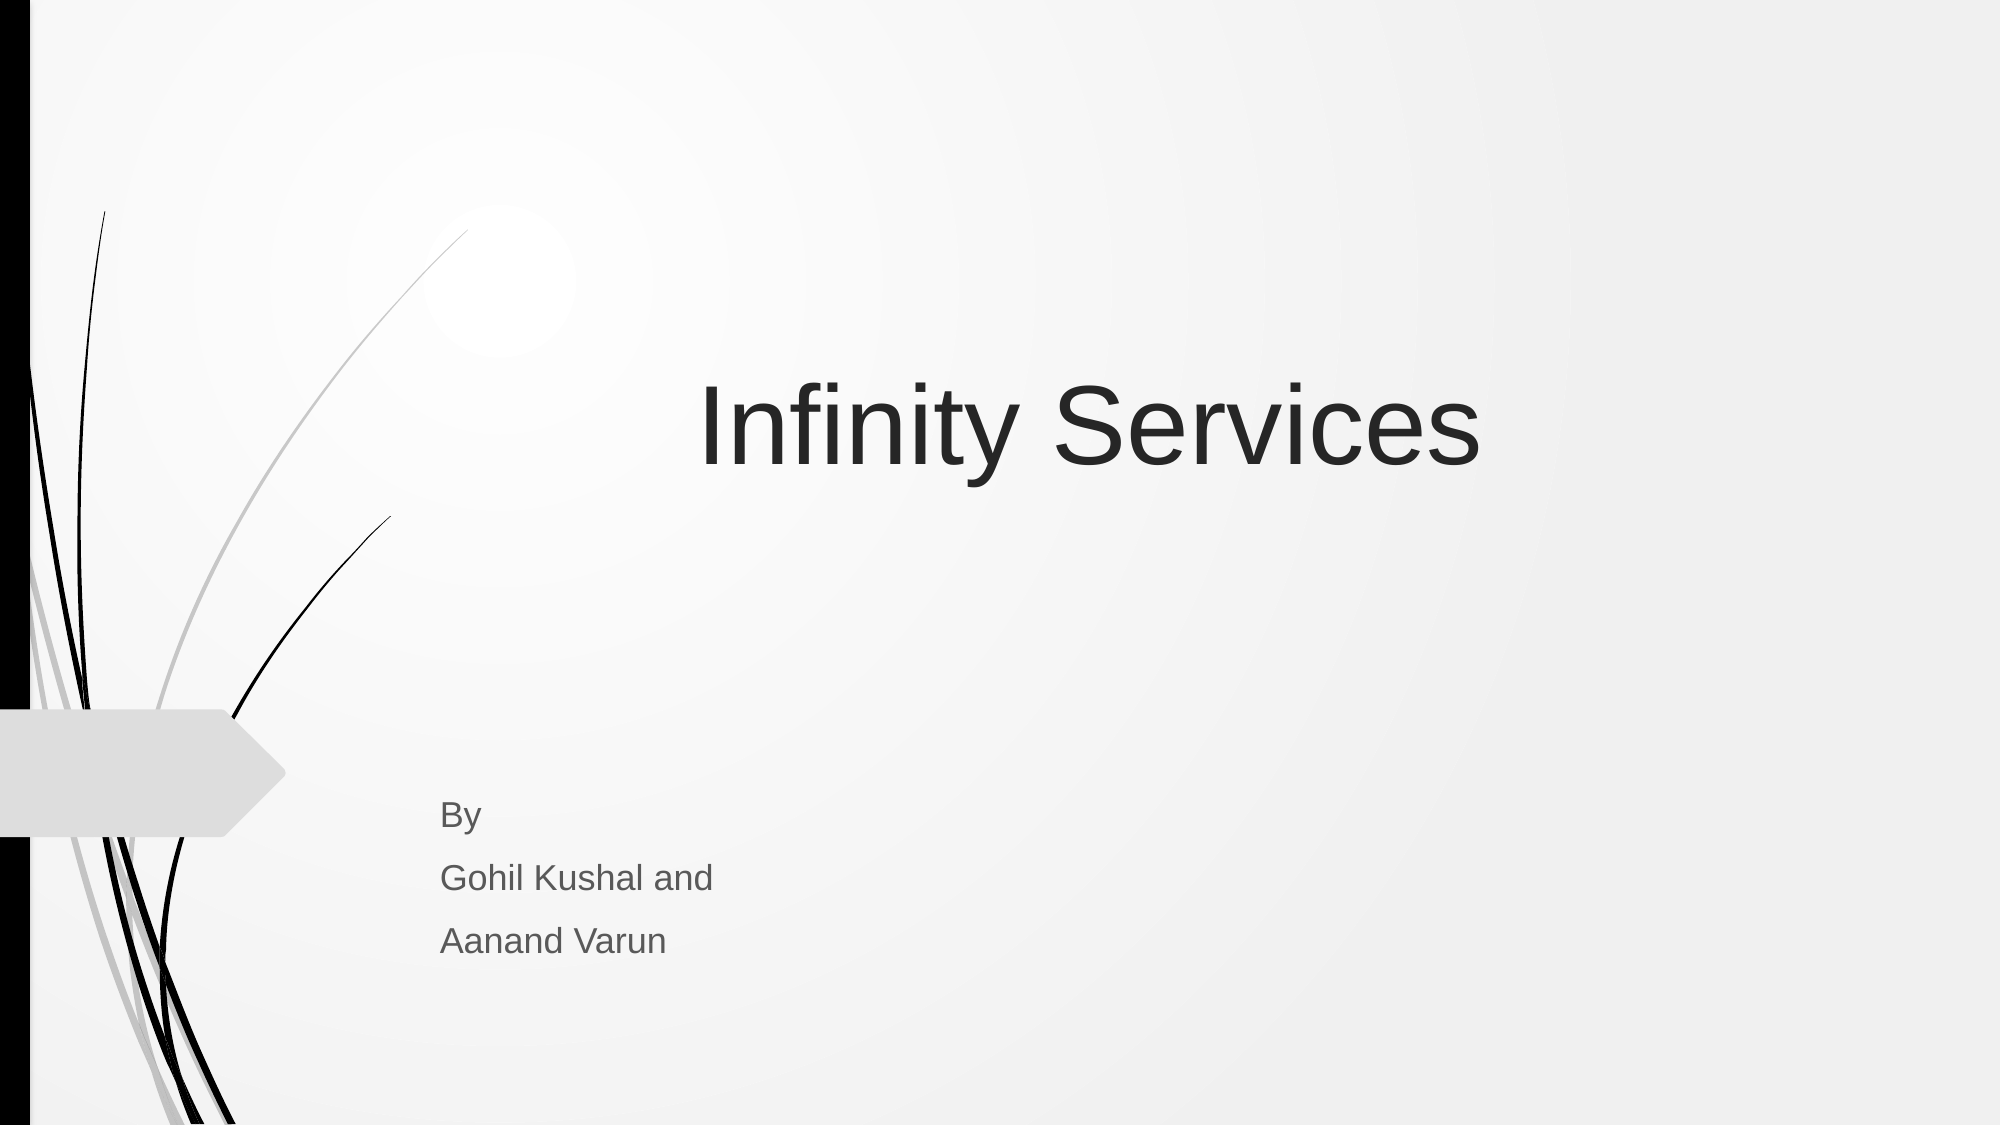

# Infinity Services
By
Gohil Kushal and
Aanand Varun